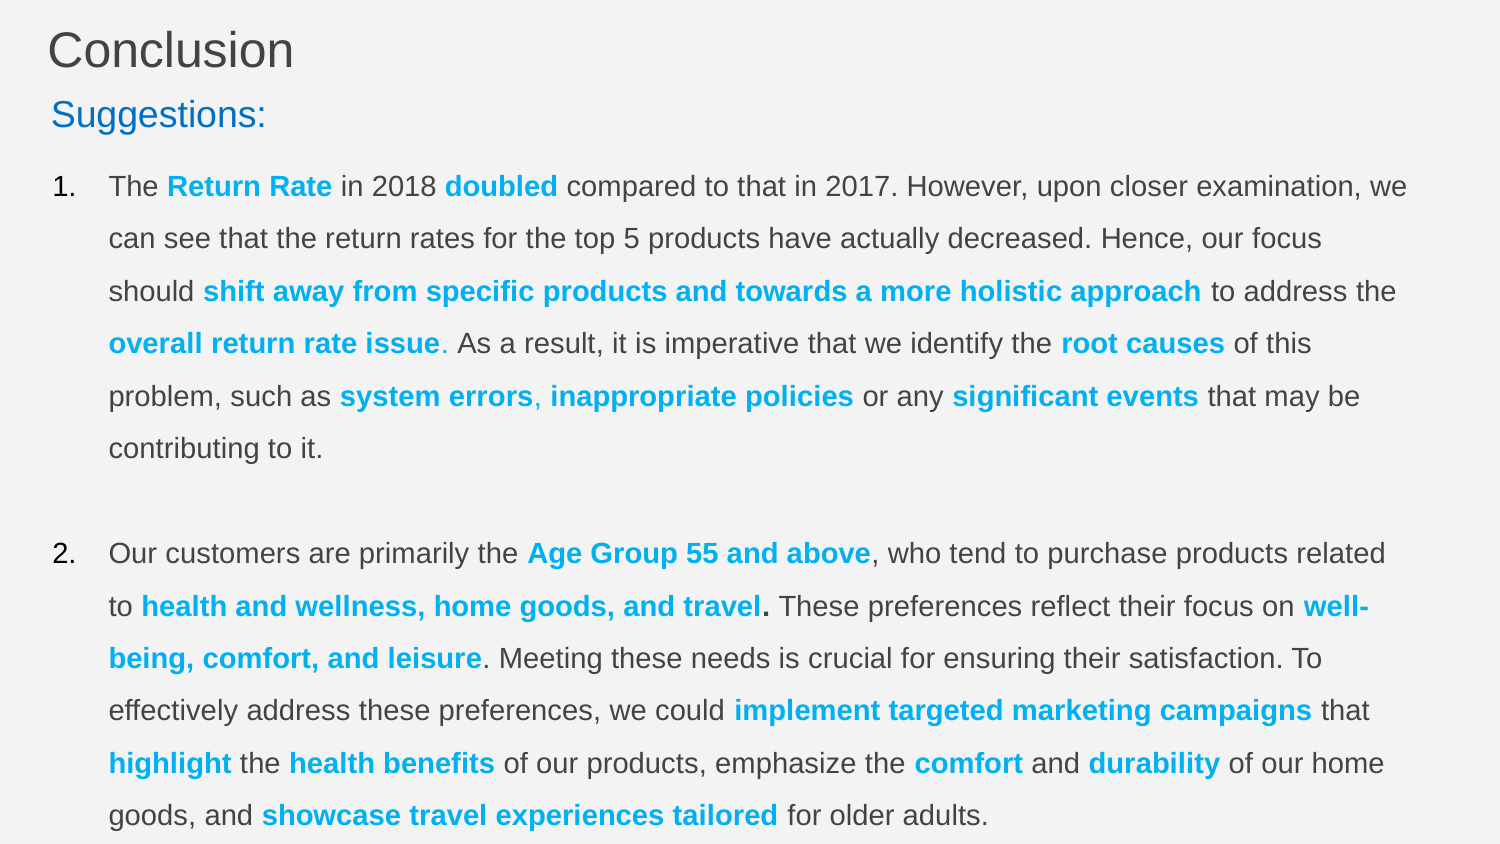

# Conclusion
Suggestions:

The Return Rate in 2018 doubled compared to that in 2017. However, upon closer examination, we can see that the return rates for the top 5 products have actually decreased. Hence, our focus should shift away from specific products and towards a more holistic approach to address the overall return rate issue. As a result, it is imperative that we identify the root causes of this problem, such as system errors, inappropriate policies or any significant events that may be contributing to it.

Our customers are primarily the Age Group 55 and above, who tend to purchase products related to health and wellness, home goods, and travel. These preferences reflect their focus on well-being, comfort, and leisure. Meeting these needs is crucial for ensuring their satisfaction. To effectively address these preferences, we could implement targeted marketing campaigns that highlight the health benefits of our products, emphasize the comfort and durability of our home goods, and showcase travel experiences tailored for older adults.